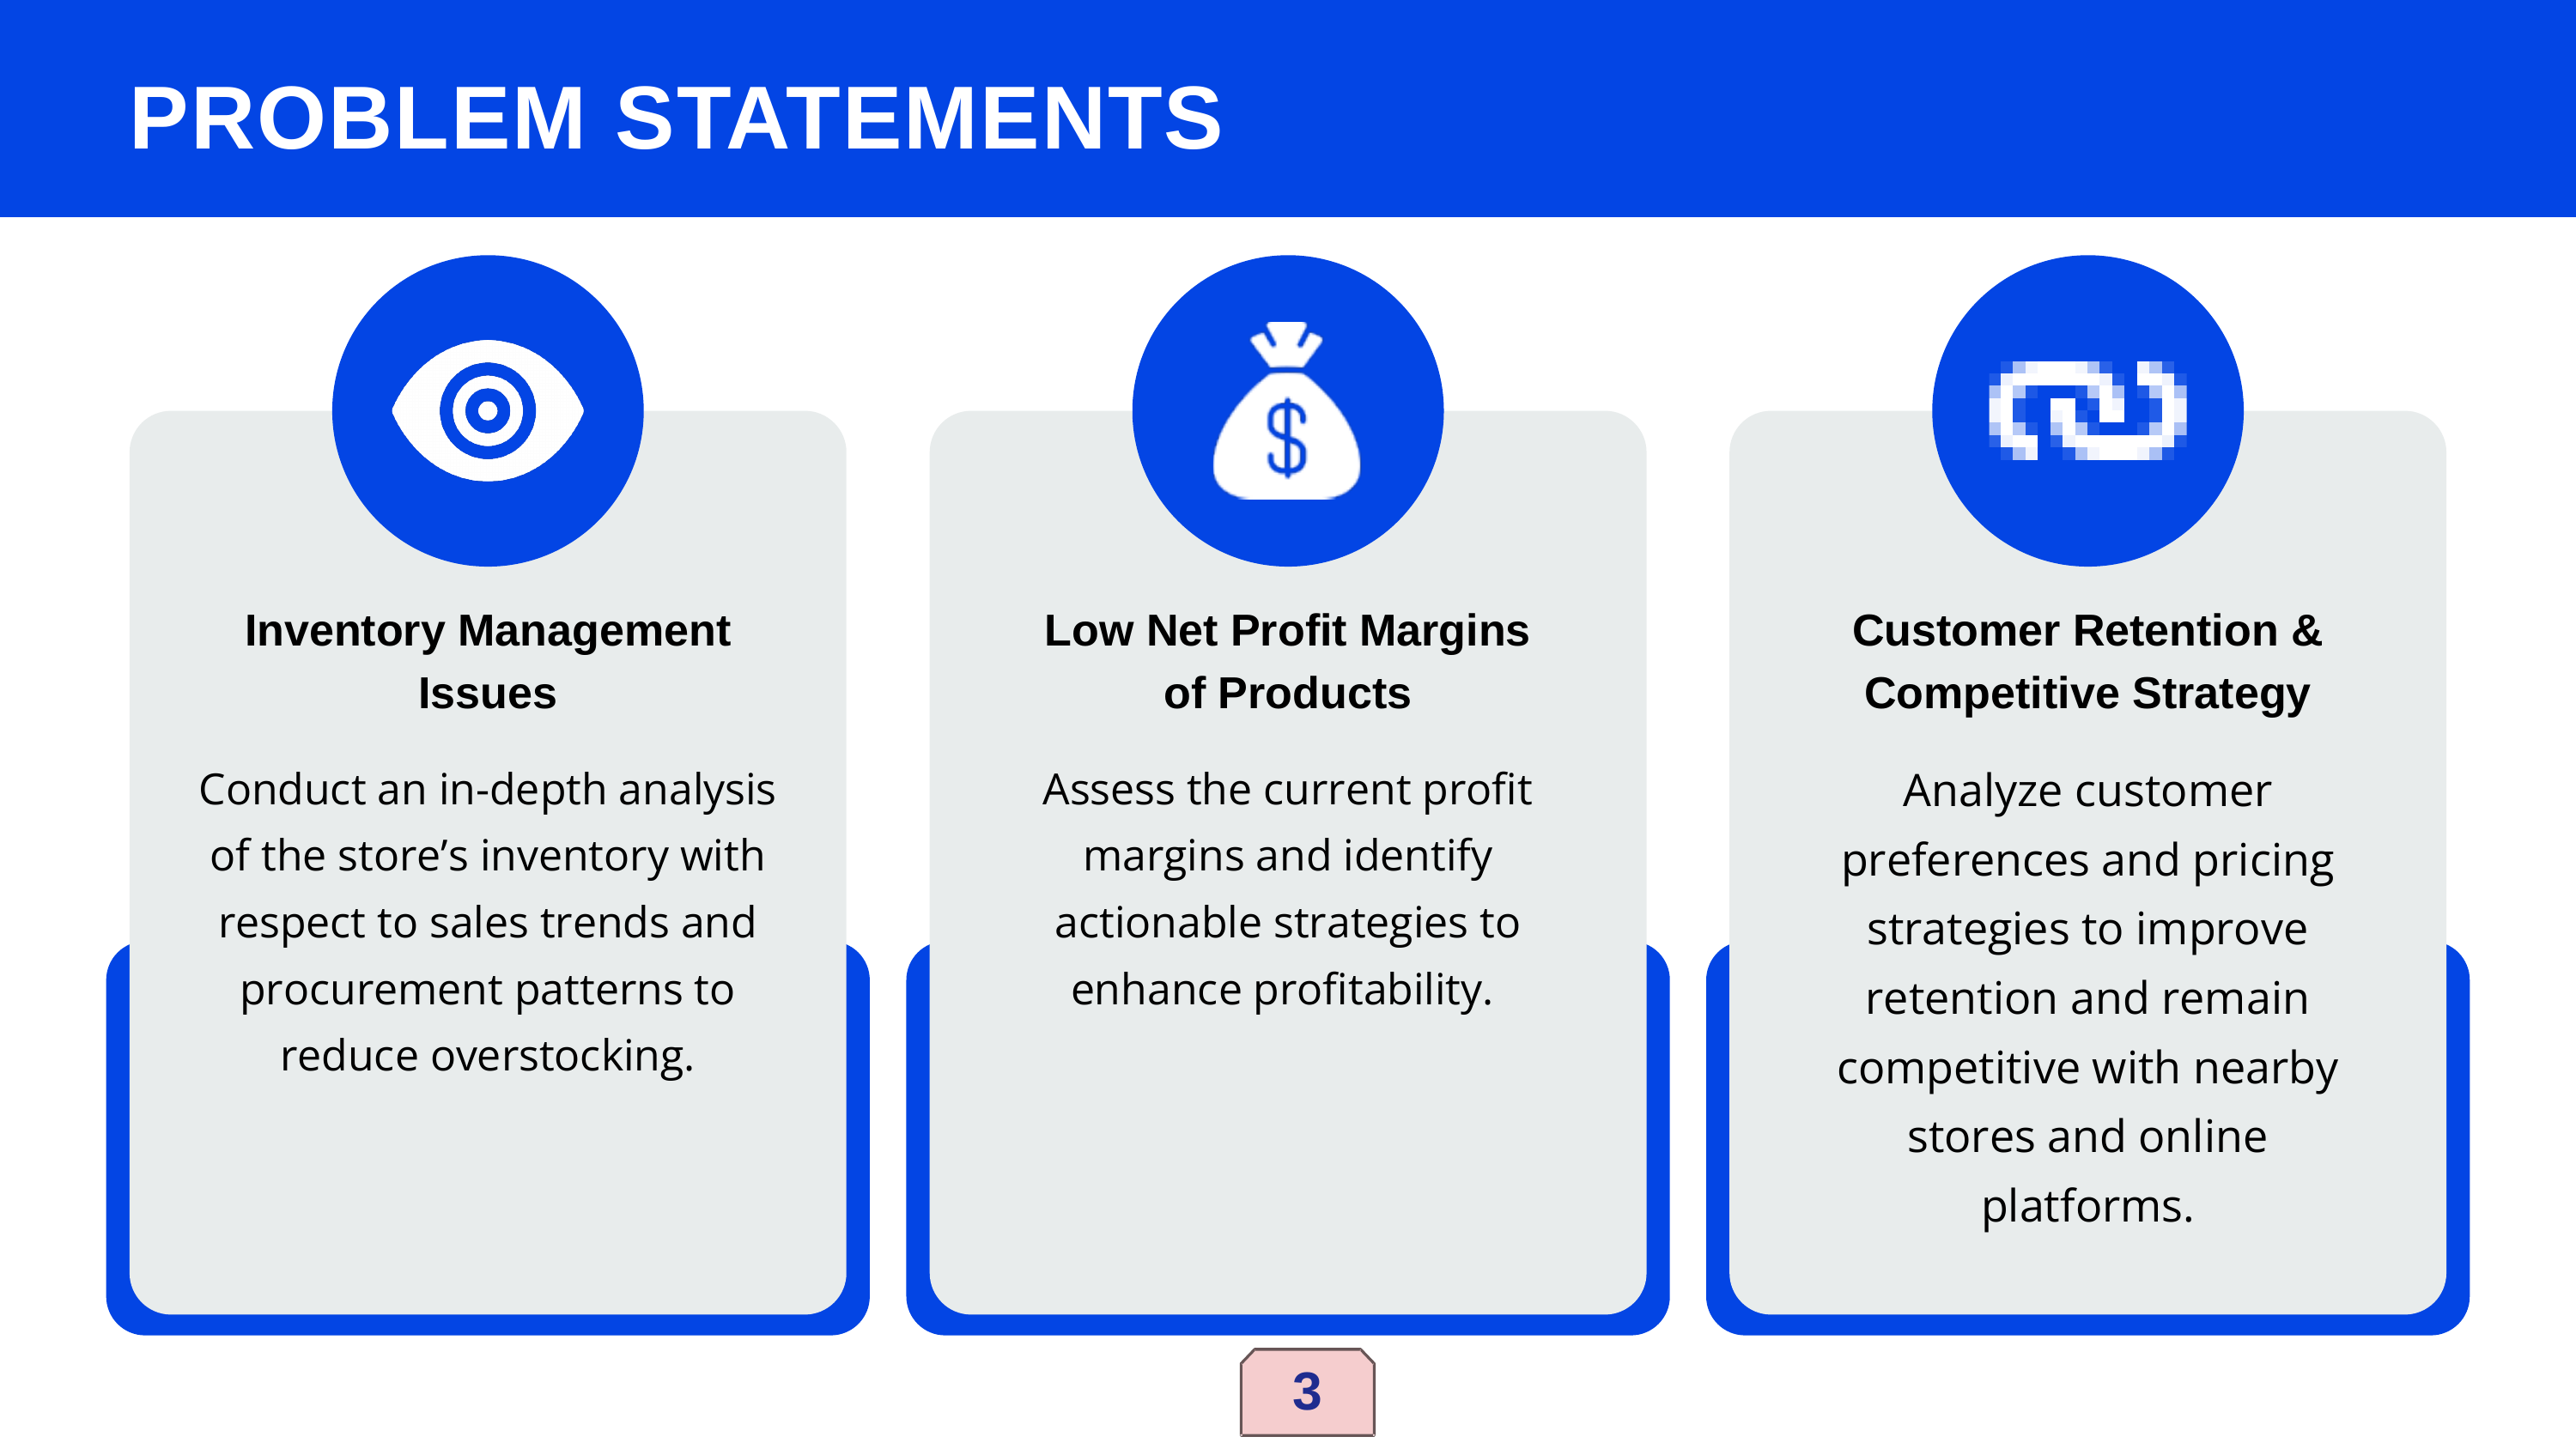

PROBLEM STATEMENTS

Inventory Management Issues
Low Net Profit Margins
of Products
Customer Retention & Competitive Strategy
Analyze customer preferences and pricing strategies to improve retention and remain competitive with nearby stores and online platforms.
Conduct an in-depth analysis of the store’s inventory with respect to sales trends and procurement patterns to reduce overstocking.
Assess the current profit margins and identify actionable strategies to enhance profitability.

3